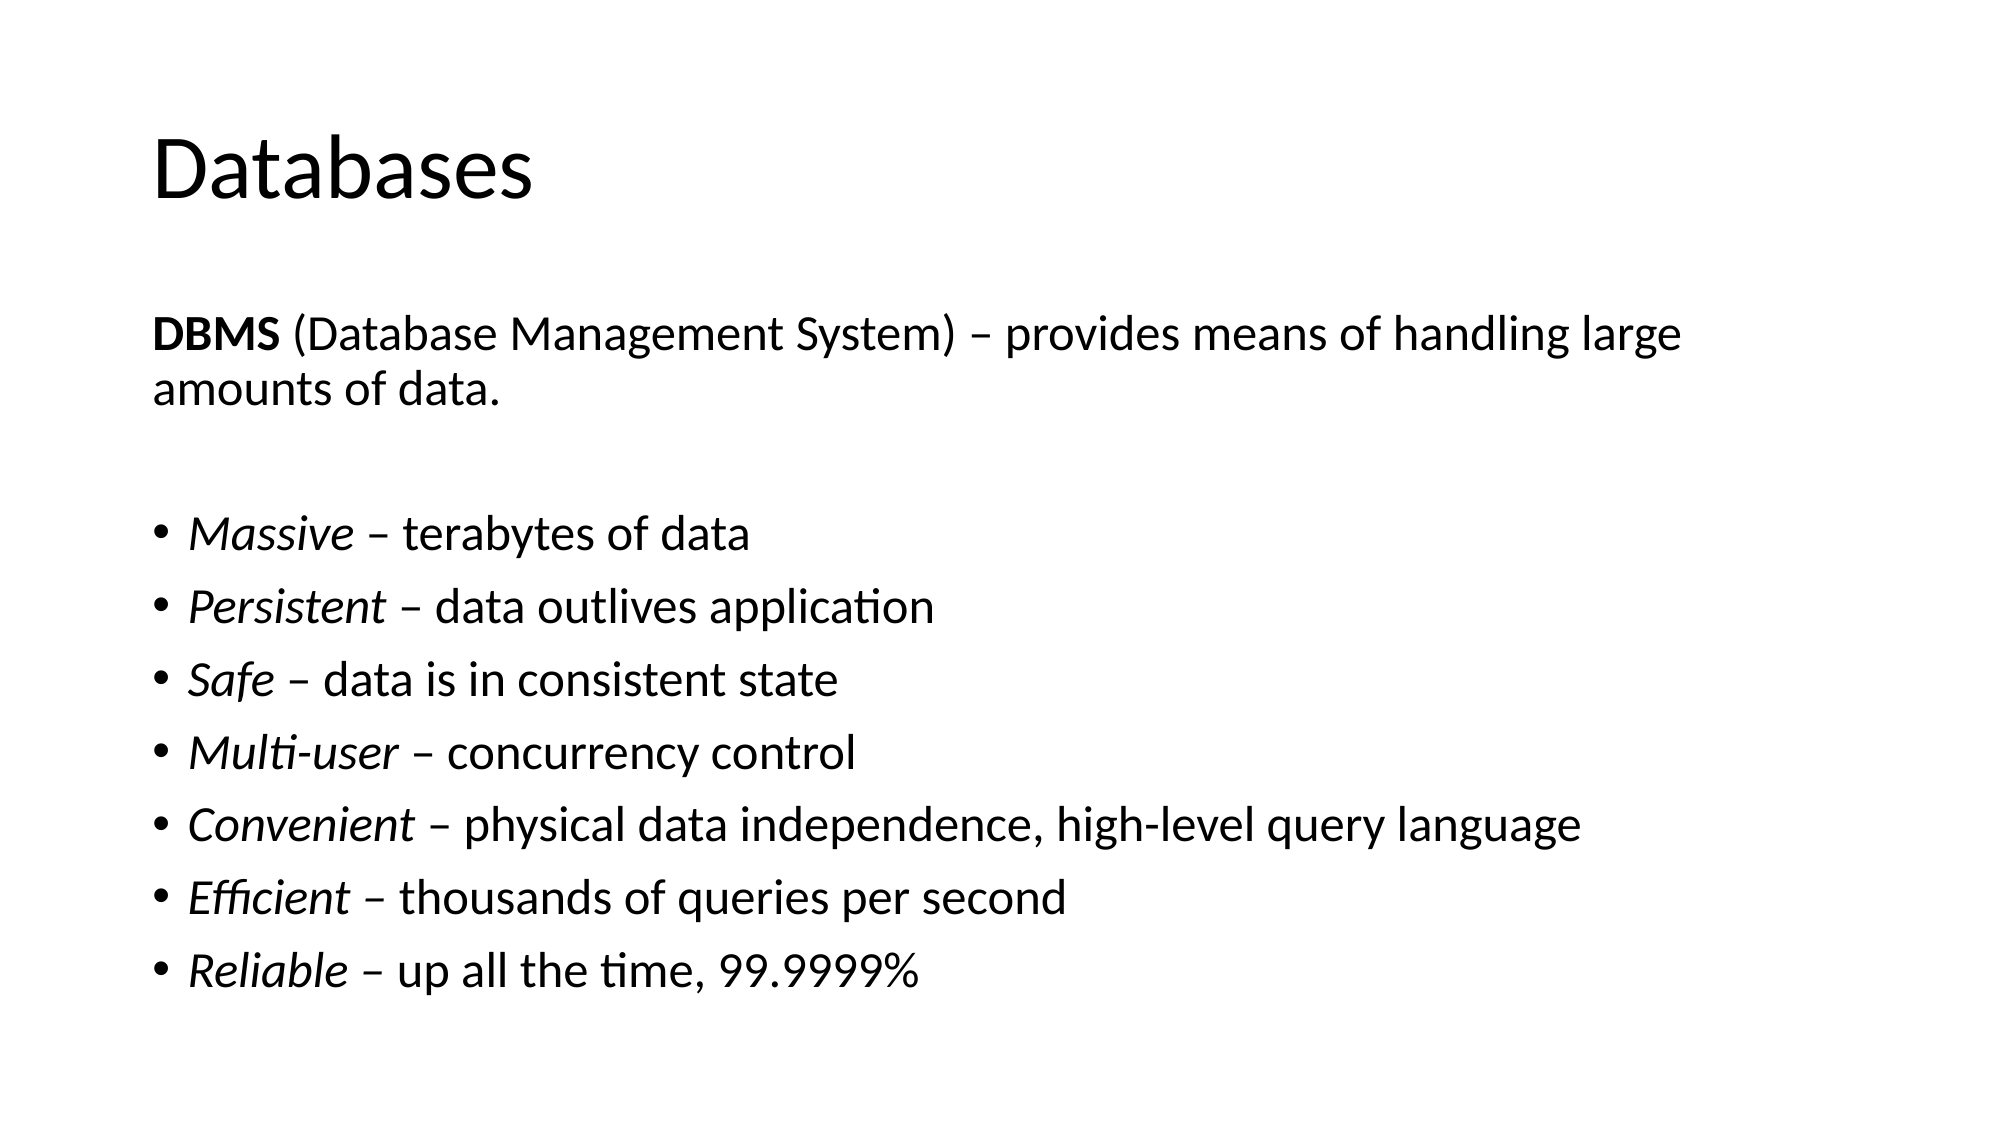

# Databases
DBMS (Database Management System) – provides means of handling large amounts of data.

Massive – terabytes of data
Persistent – data outlives application
Safe – data is in consistent state
Multi-user – concurrency control
Convenient – physical data independence, high-level query language
Efficient – thousands of queries per second
Reliable – up all the time, 99.9999%